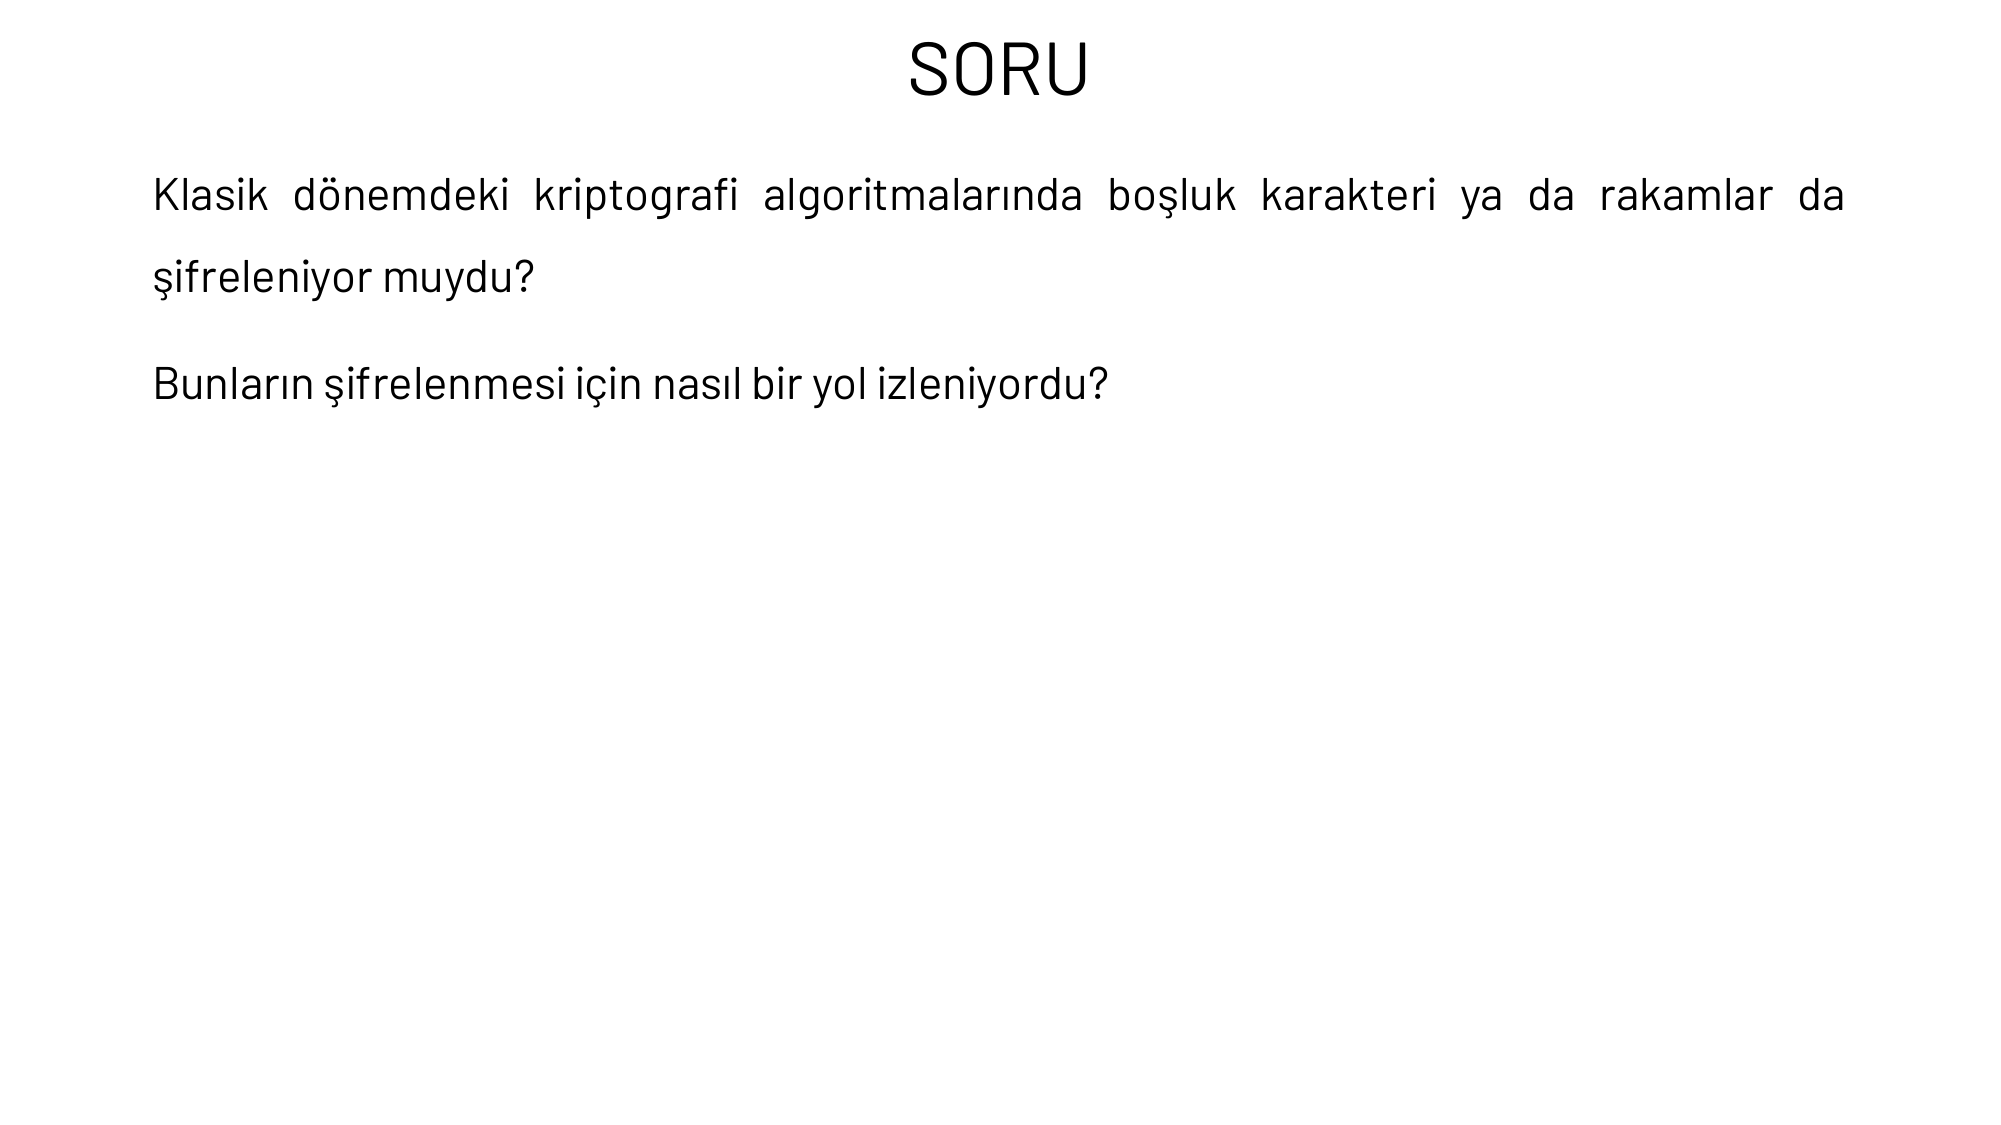

# SORU
Klasik dönemdeki kriptografi algoritmalarında boşluk karakteri ya da rakamlar da şifreleniyor muydu?
Bunların şifrelenmesi için nasıl bir yol izleniyordu?